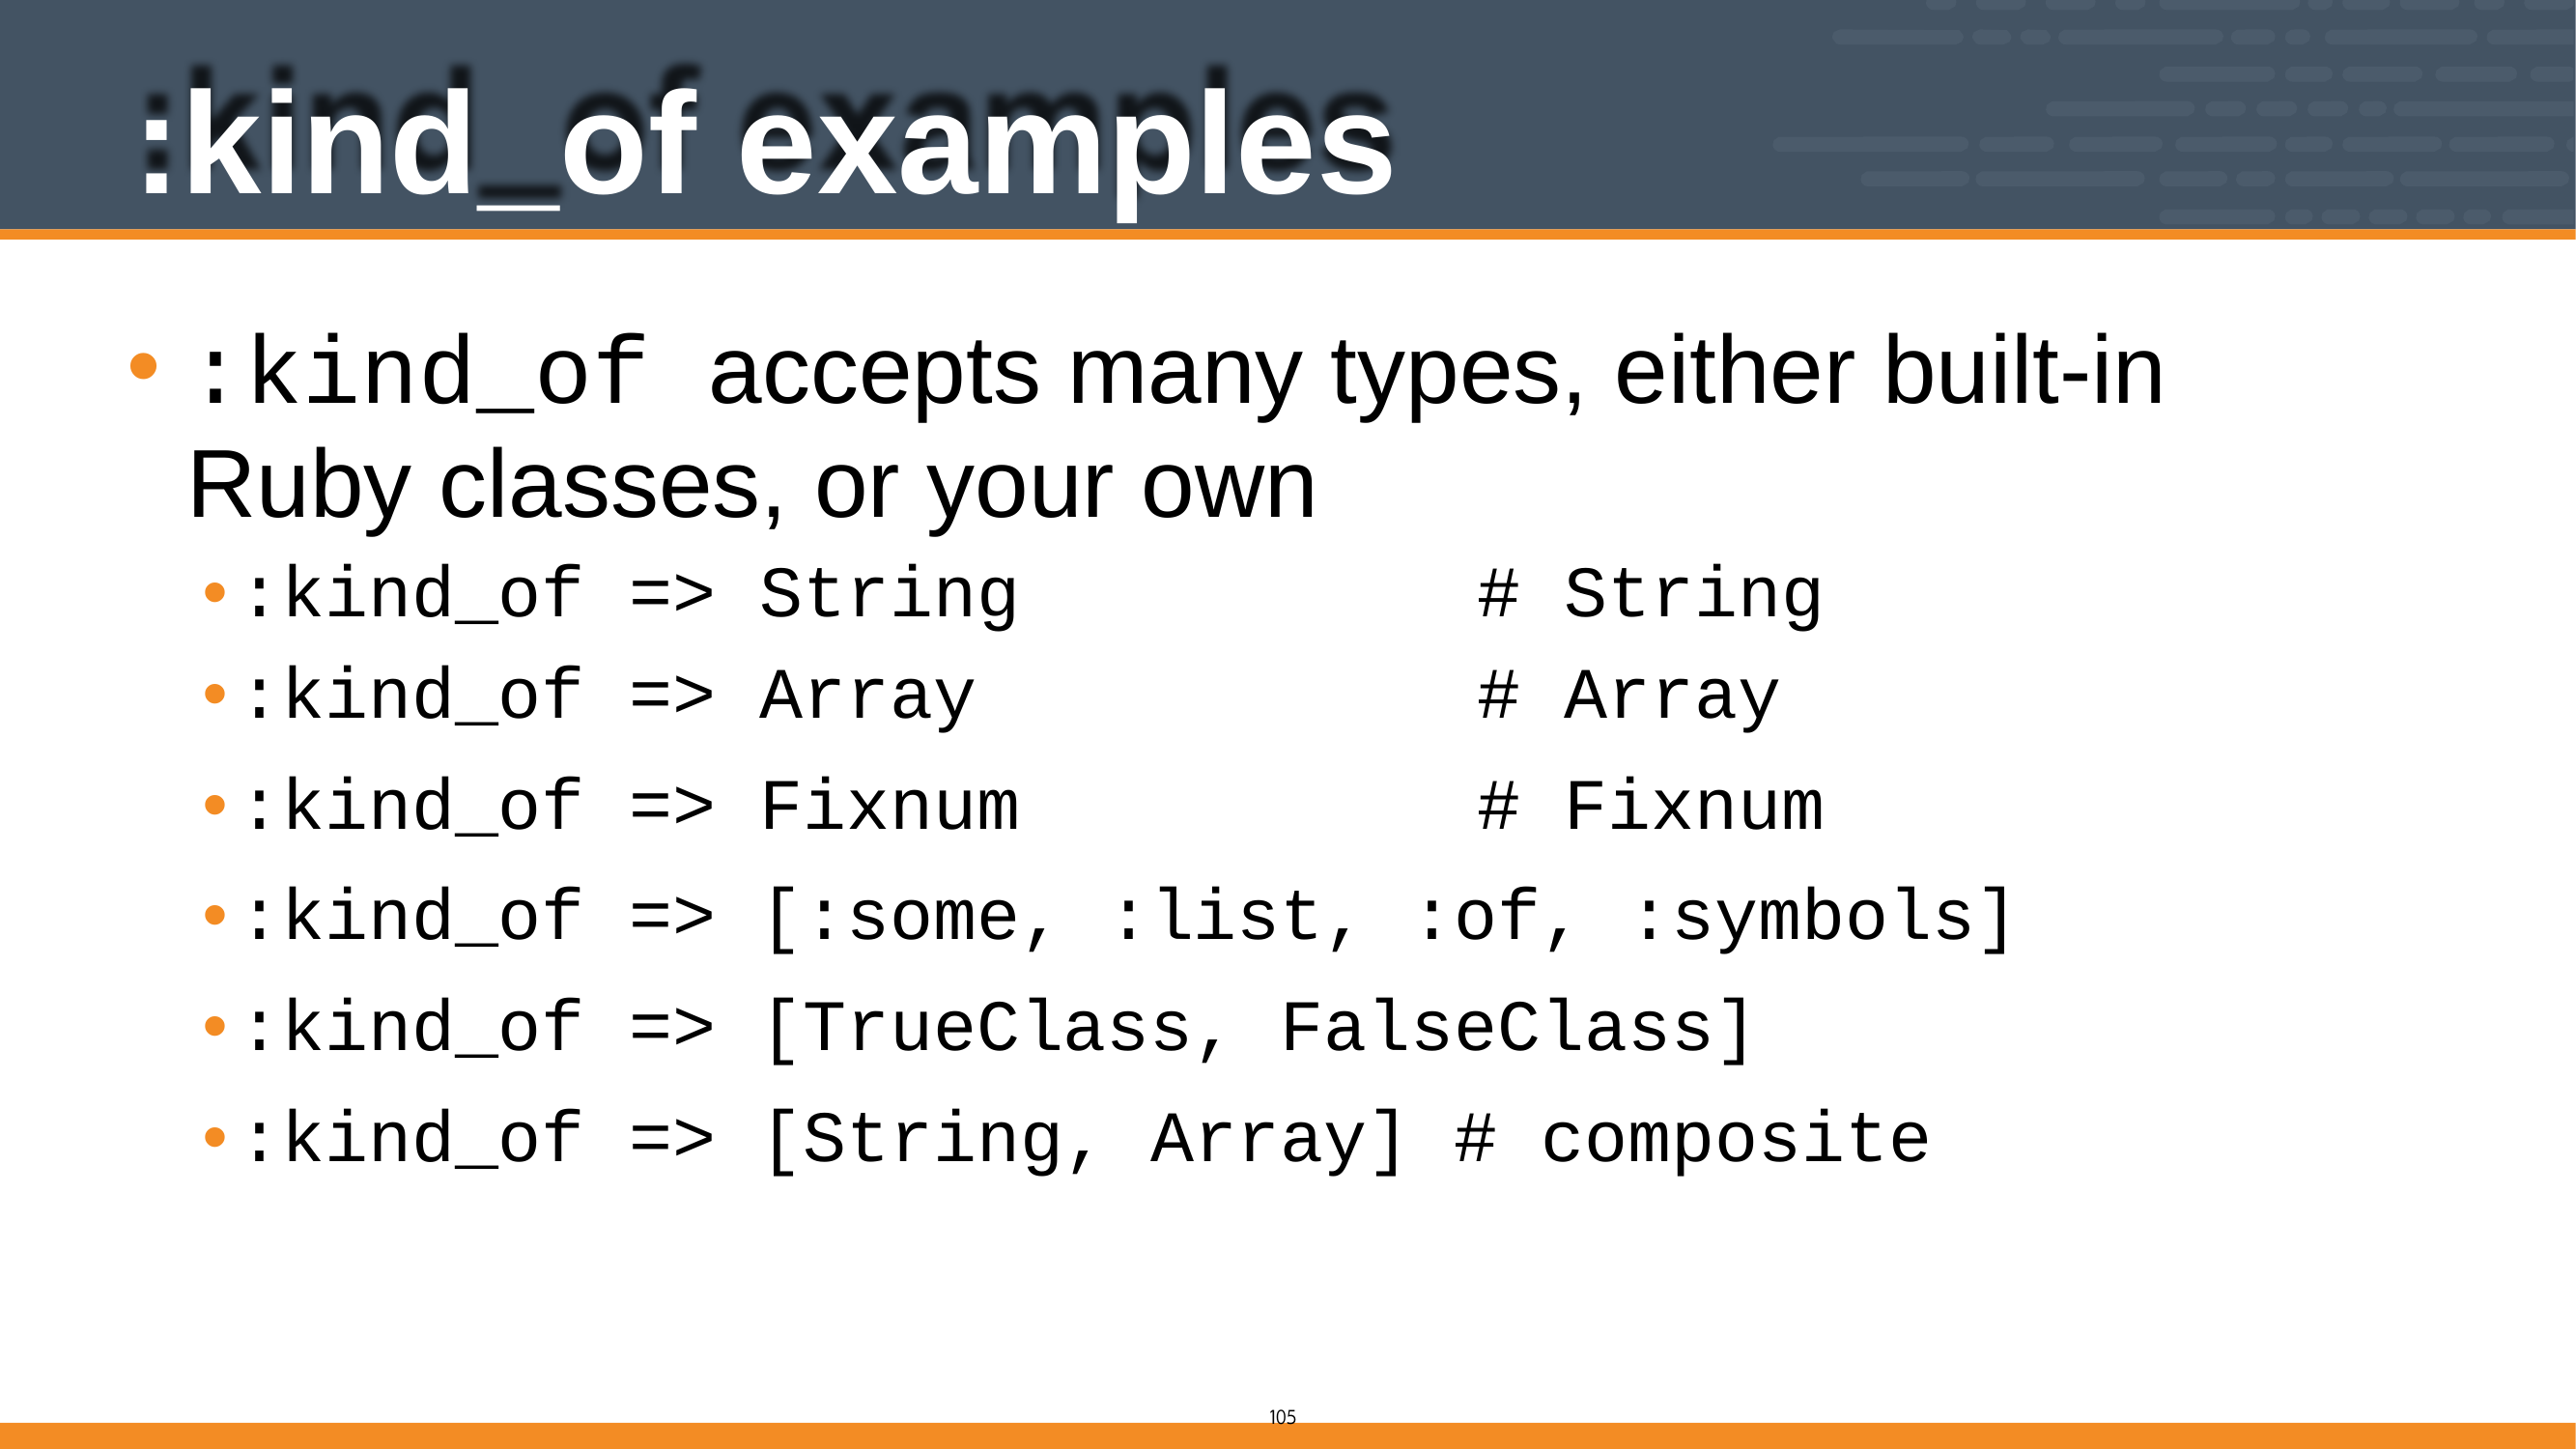

# :kind_of examples

:kind_of accepts many types, either built-in Ruby classes, or your own
| •:kind\_of | => | String # String |
| --- | --- | --- |
| •:kind\_of | => | Array # Array |
| •:kind\_of | => | Fixnum # Fixnum |
| •:kind\_of | => | [:some, :list, :of, :symbols] |
| •:kind\_of | => | [TrueClass, FalseClass] |
| •:kind\_of | => | [String, Array] # composite |
105